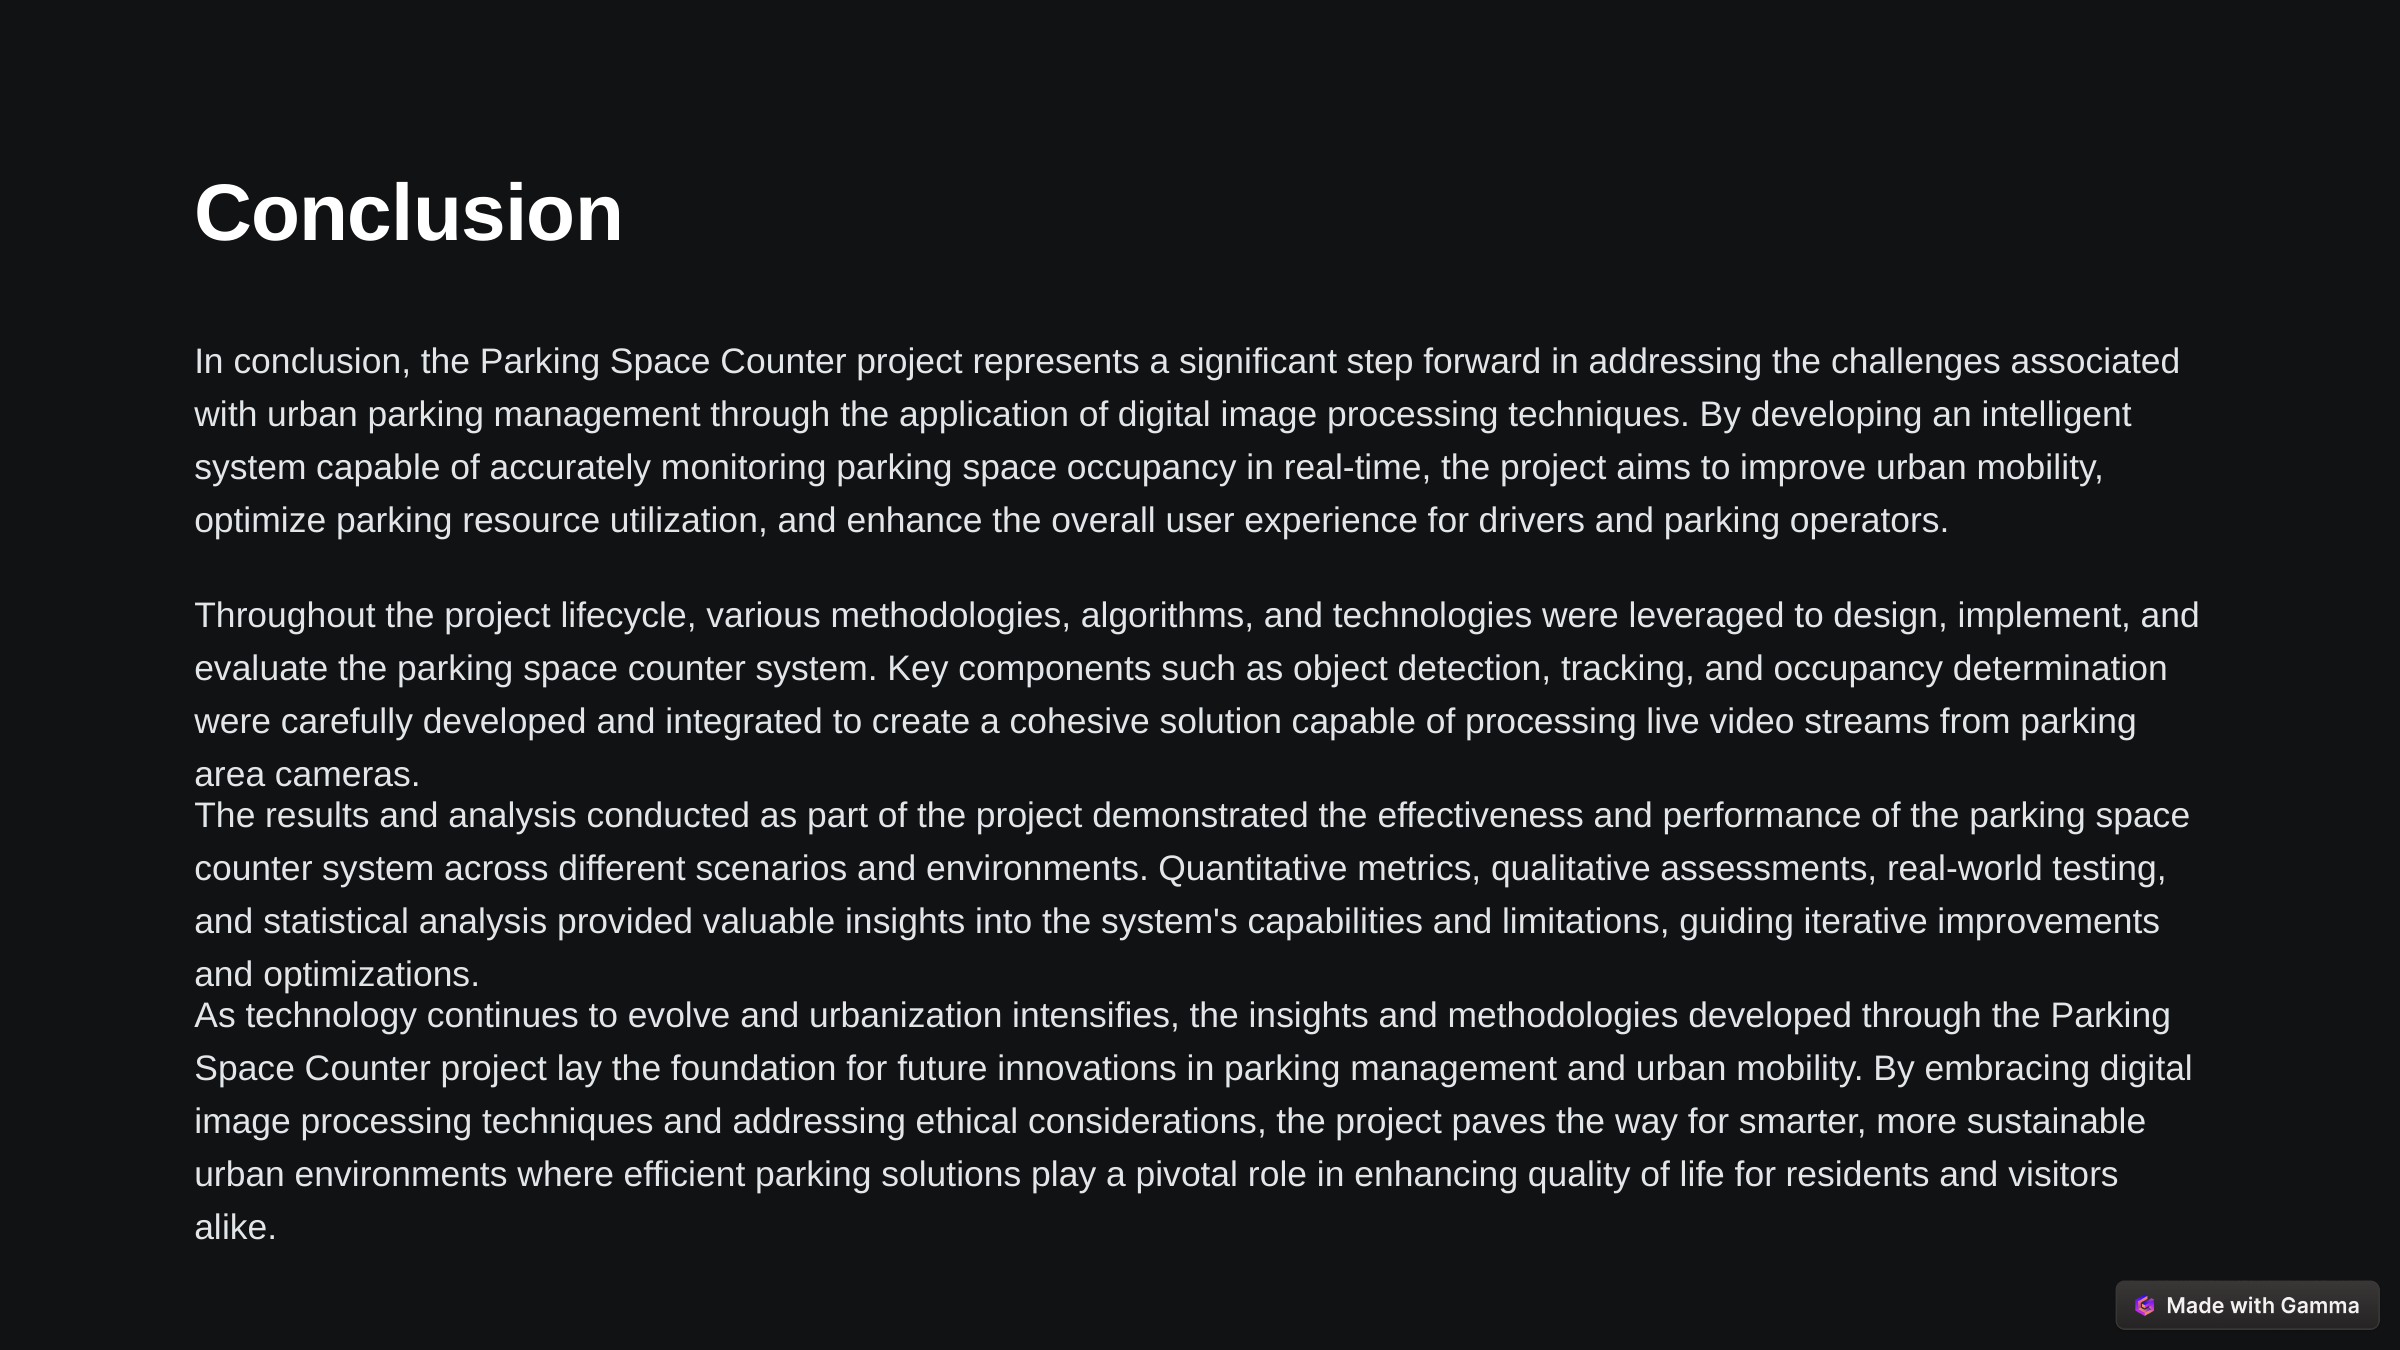

Conclusion
In conclusion, the Parking Space Counter project represents a significant step forward in addressing the challenges associated with urban parking management through the application of digital image processing techniques. By developing an intelligent system capable of accurately monitoring parking space occupancy in real-time, the project aims to improve urban mobility, optimize parking resource utilization, and enhance the overall user experience for drivers and parking operators.
Throughout the project lifecycle, various methodologies, algorithms, and technologies were leveraged to design, implement, and evaluate the parking space counter system. Key components such as object detection, tracking, and occupancy determination were carefully developed and integrated to create a cohesive solution capable of processing live video streams from parking area cameras.
The results and analysis conducted as part of the project demonstrated the effectiveness and performance of the parking space counter system across different scenarios and environments. Quantitative metrics, qualitative assessments, real-world testing, and statistical analysis provided valuable insights into the system's capabilities and limitations, guiding iterative improvements and optimizations.
As technology continues to evolve and urbanization intensifies, the insights and methodologies developed through the Parking Space Counter project lay the foundation for future innovations in parking management and urban mobility. By embracing digital image processing techniques and addressing ethical considerations, the project paves the way for smarter, more sustainable urban environments where efficient parking solutions play a pivotal role in enhancing quality of life for residents and visitors alike.